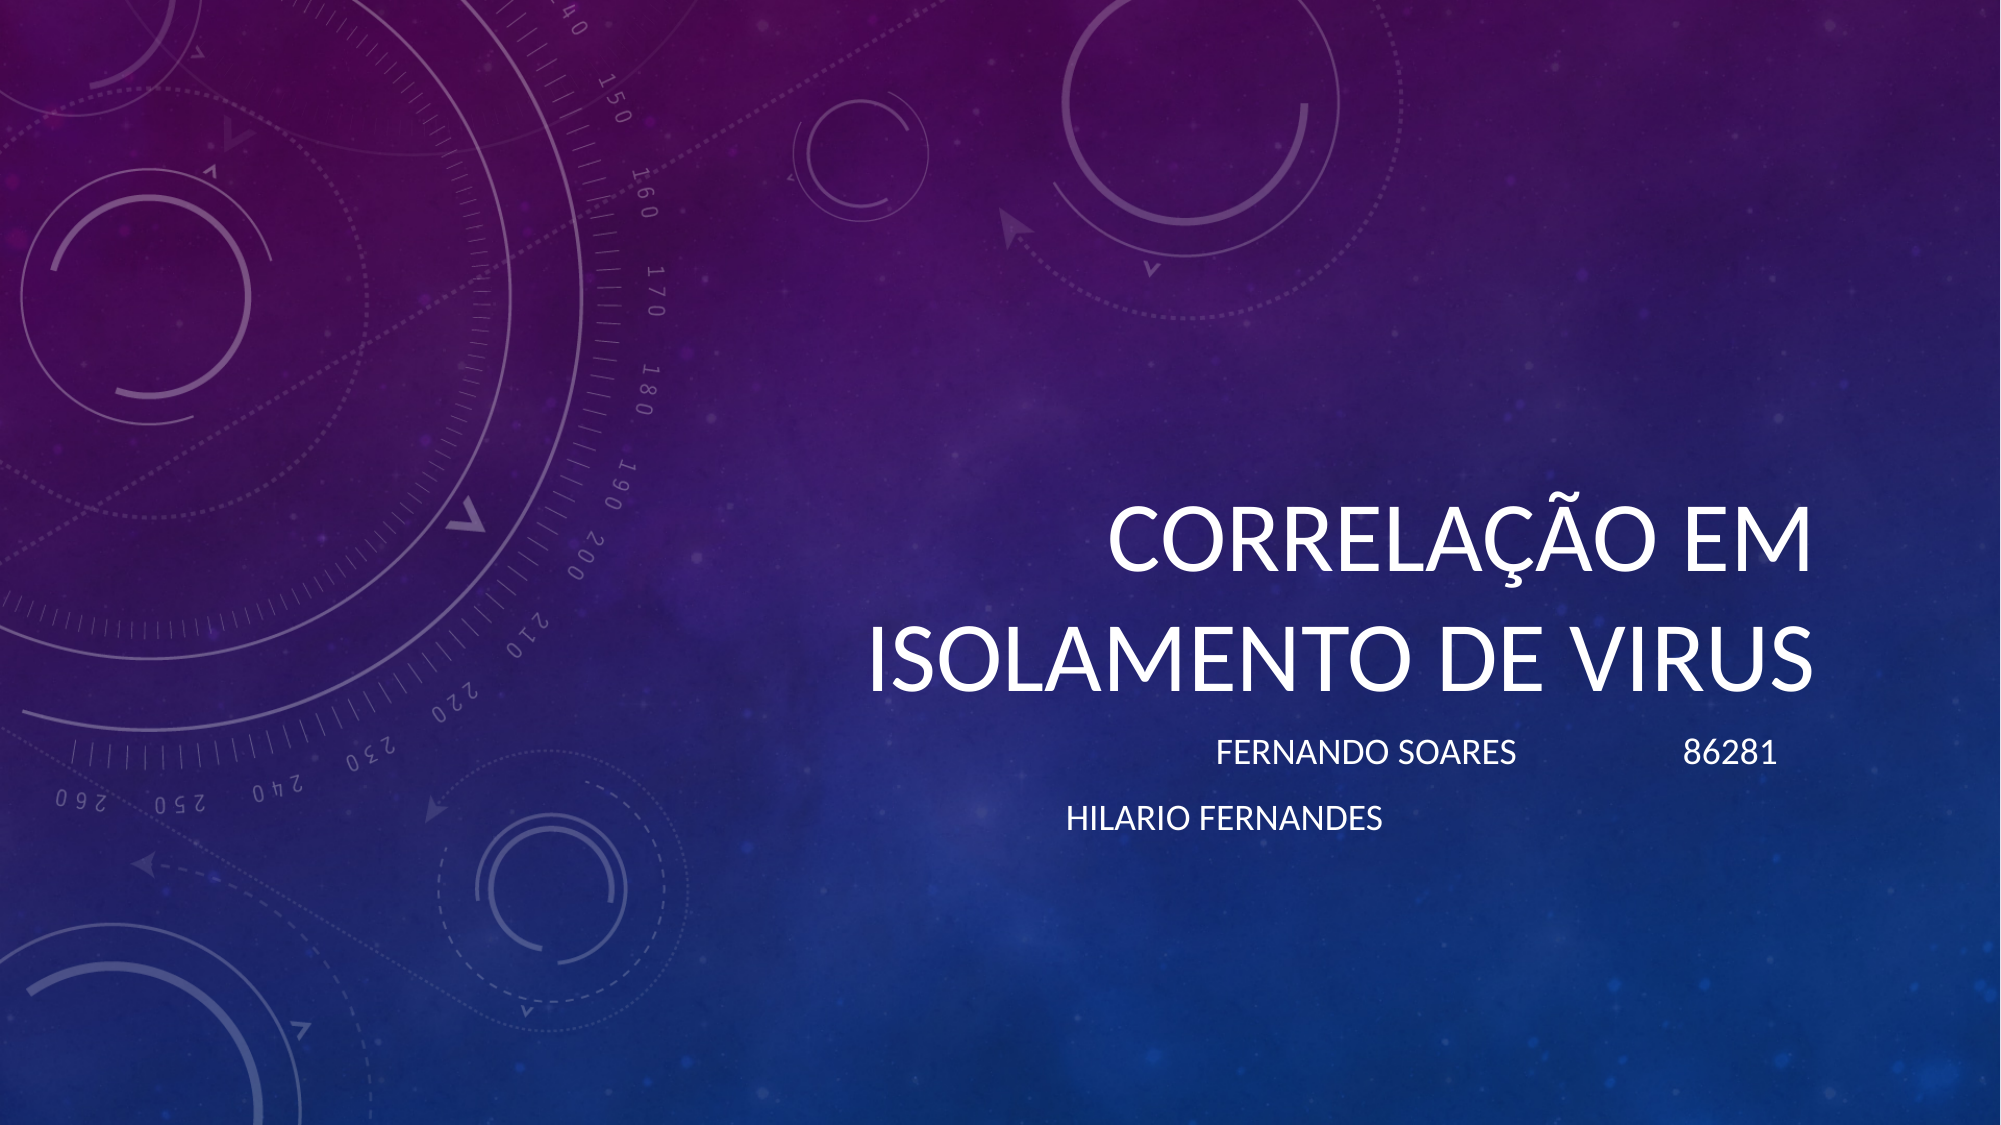

# Correlação em isolamento de virus
Fernando Soares	  86281
Hilario fernandes